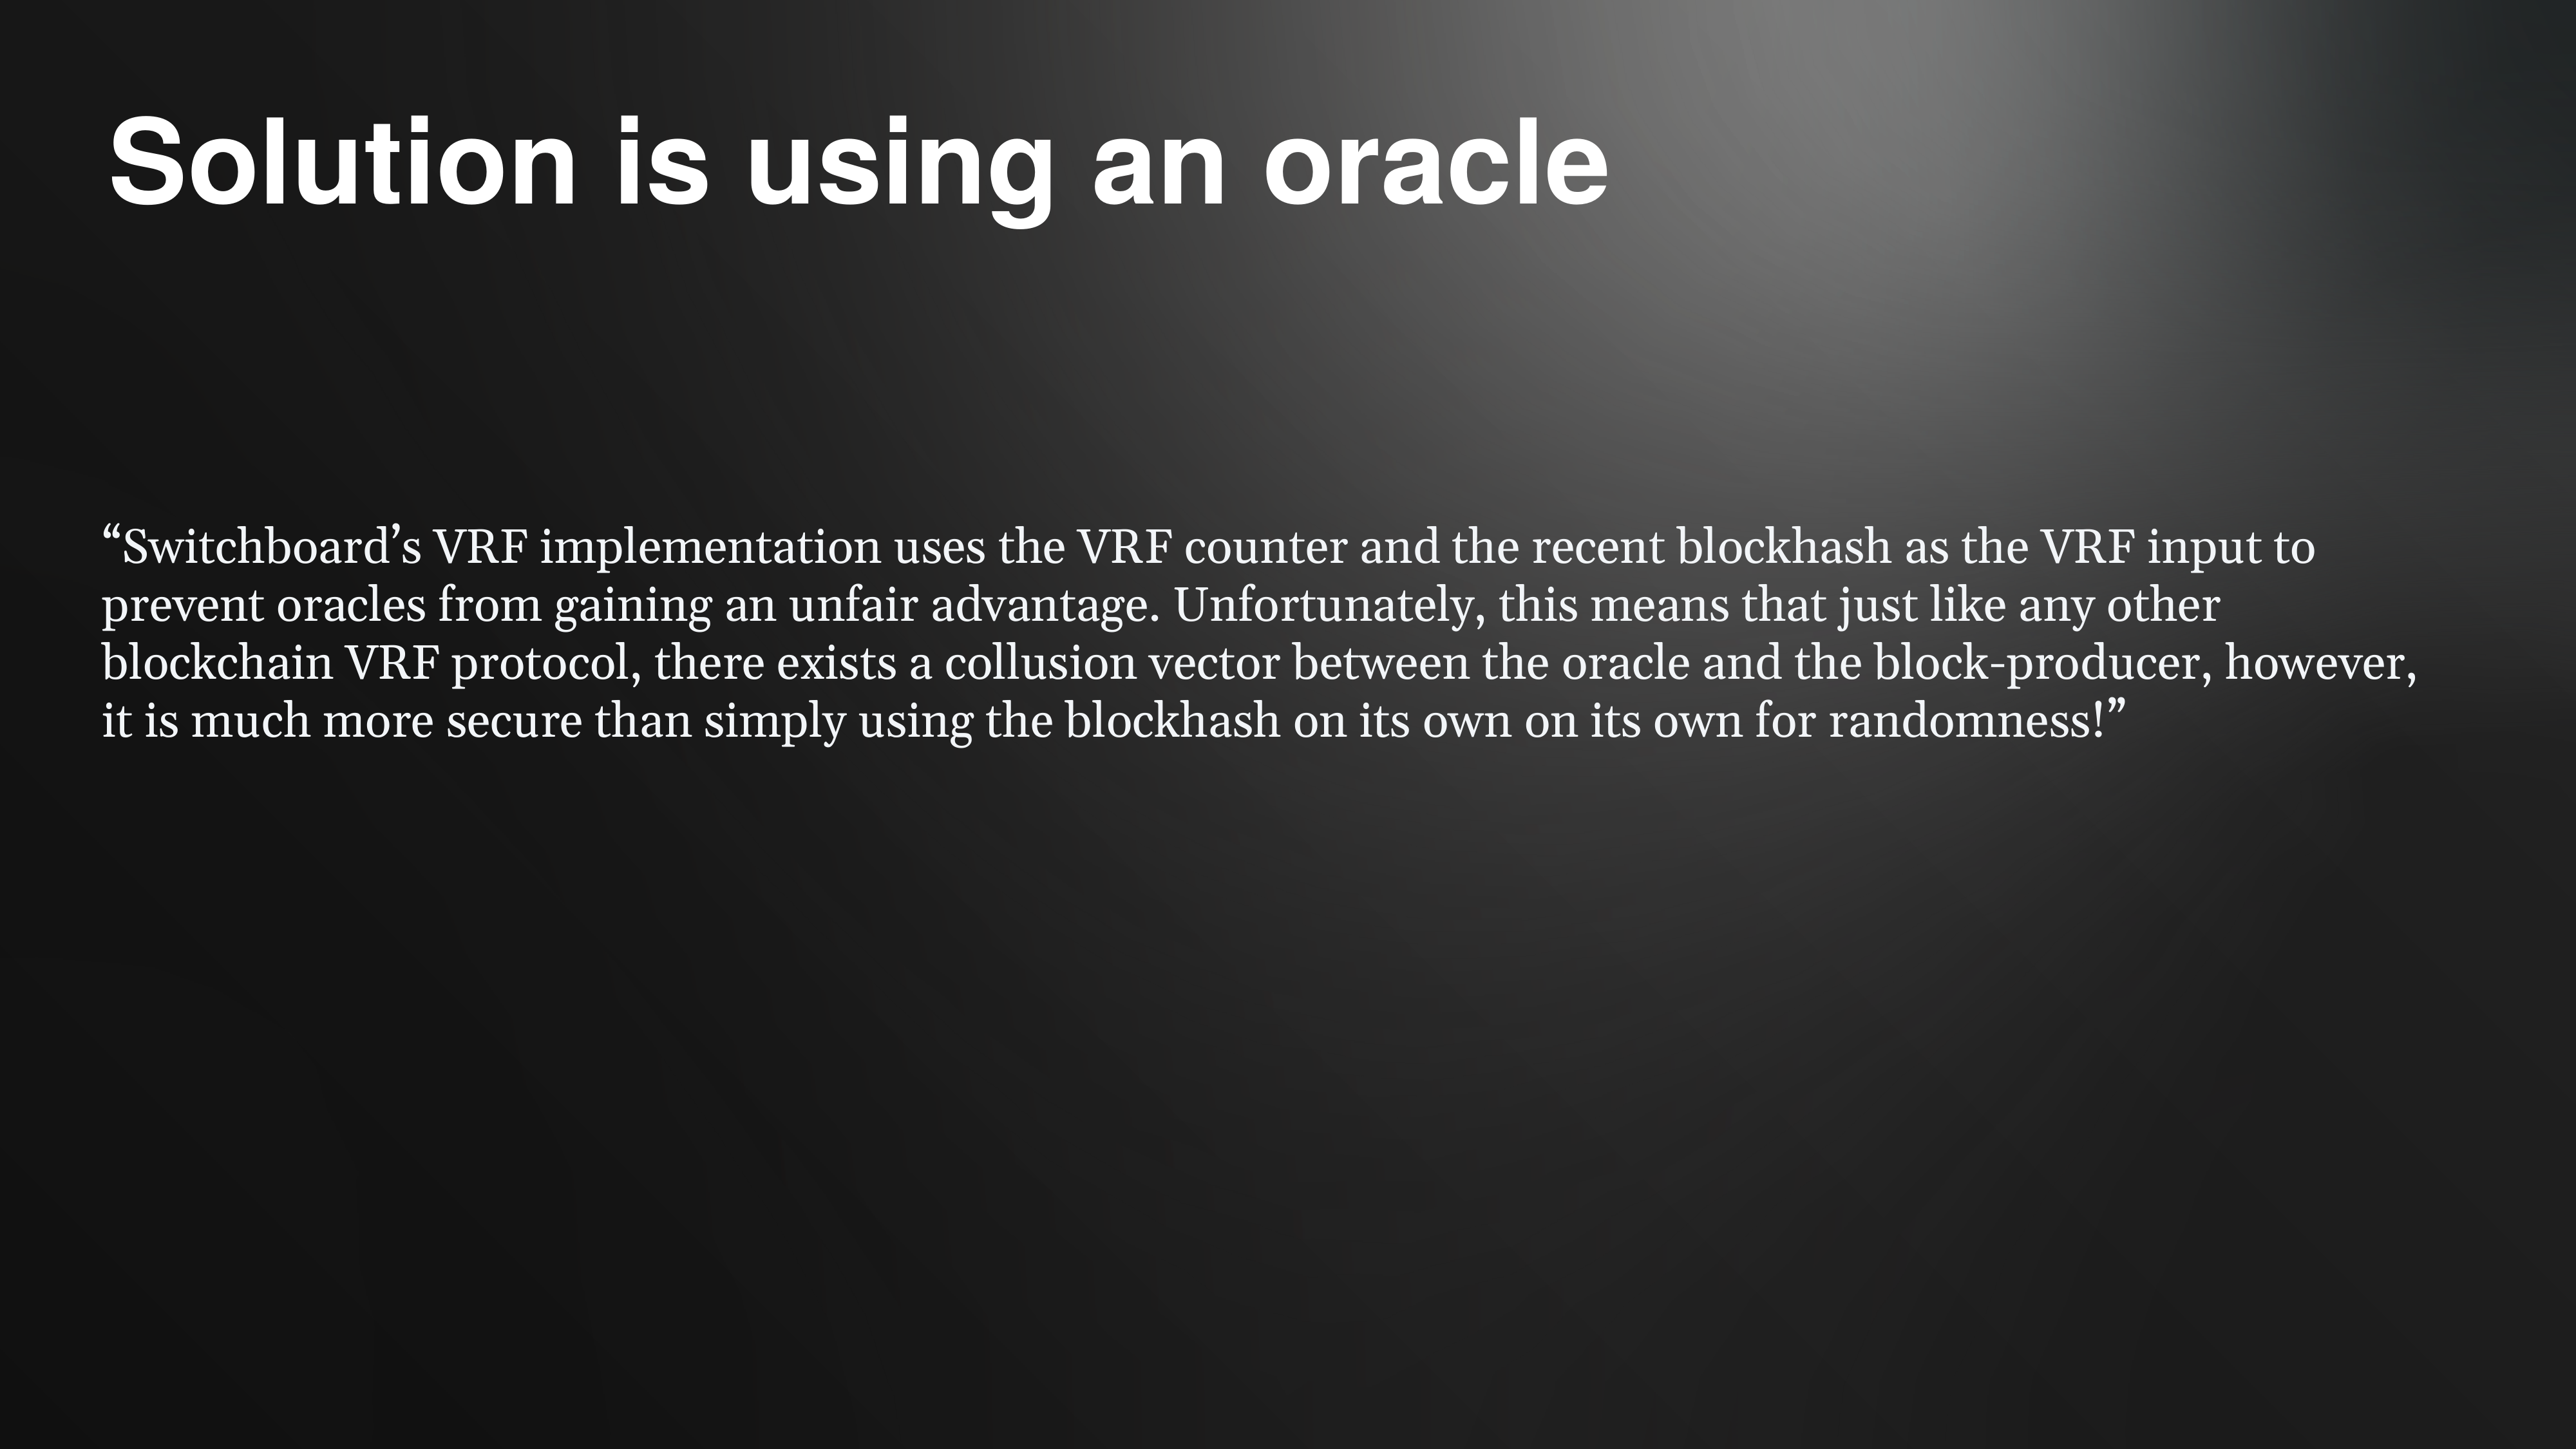

Solution is using an oracle

“Switchboard’s VRF implementation uses the VRF counter and the recent blockhash as the VRF input to prevent oracles from gaining an unfair advantage. Unfortunately, this means that just like any other blockchain VRF protocol, there exists a collusion vector between the oracle and the block-producer, however, it is much more secure than simply using the blockhash on its own on its own for randomness!”